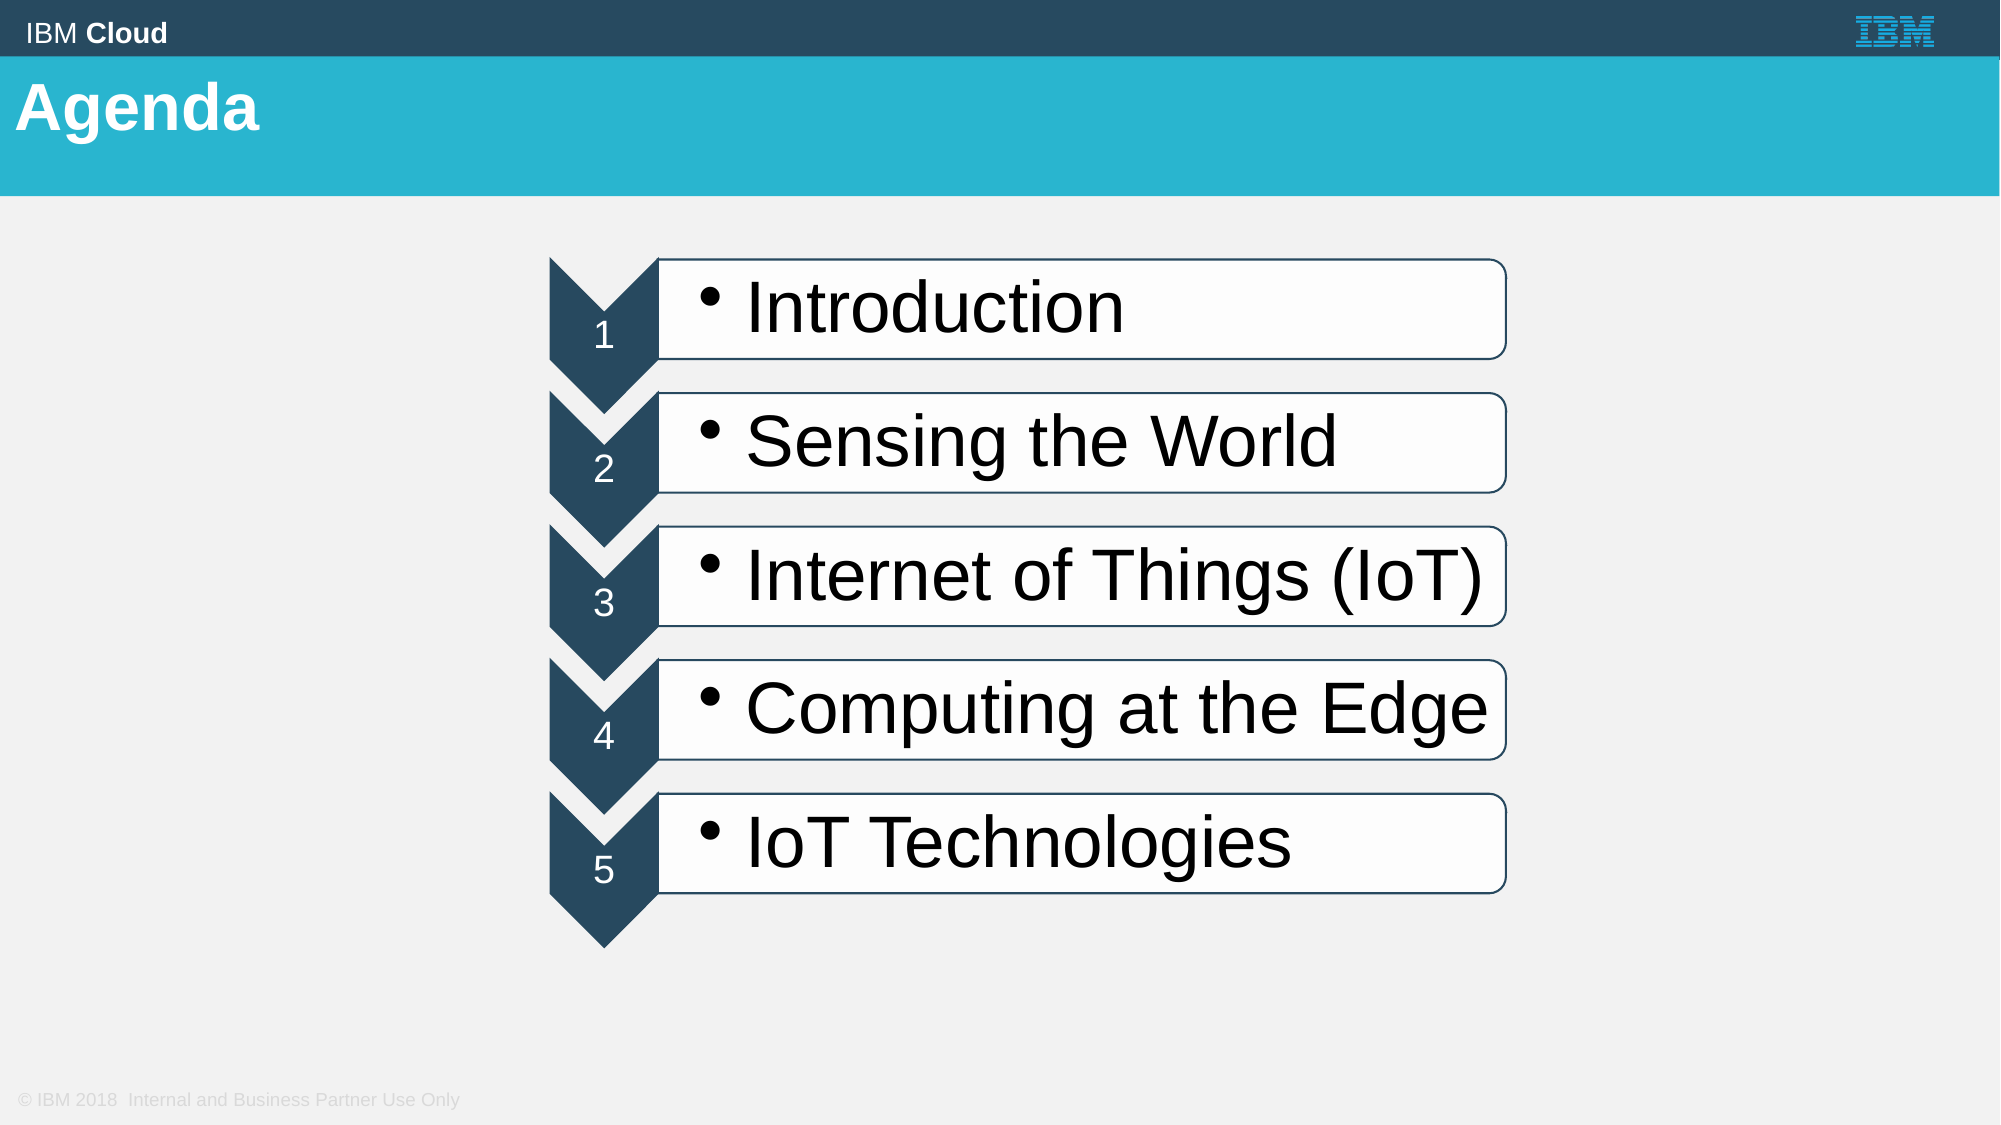

1
Introduction
2
Sensing the World
3
Internet of Things (IoT)
4
Computing at the Edge
5
IoT Technologies